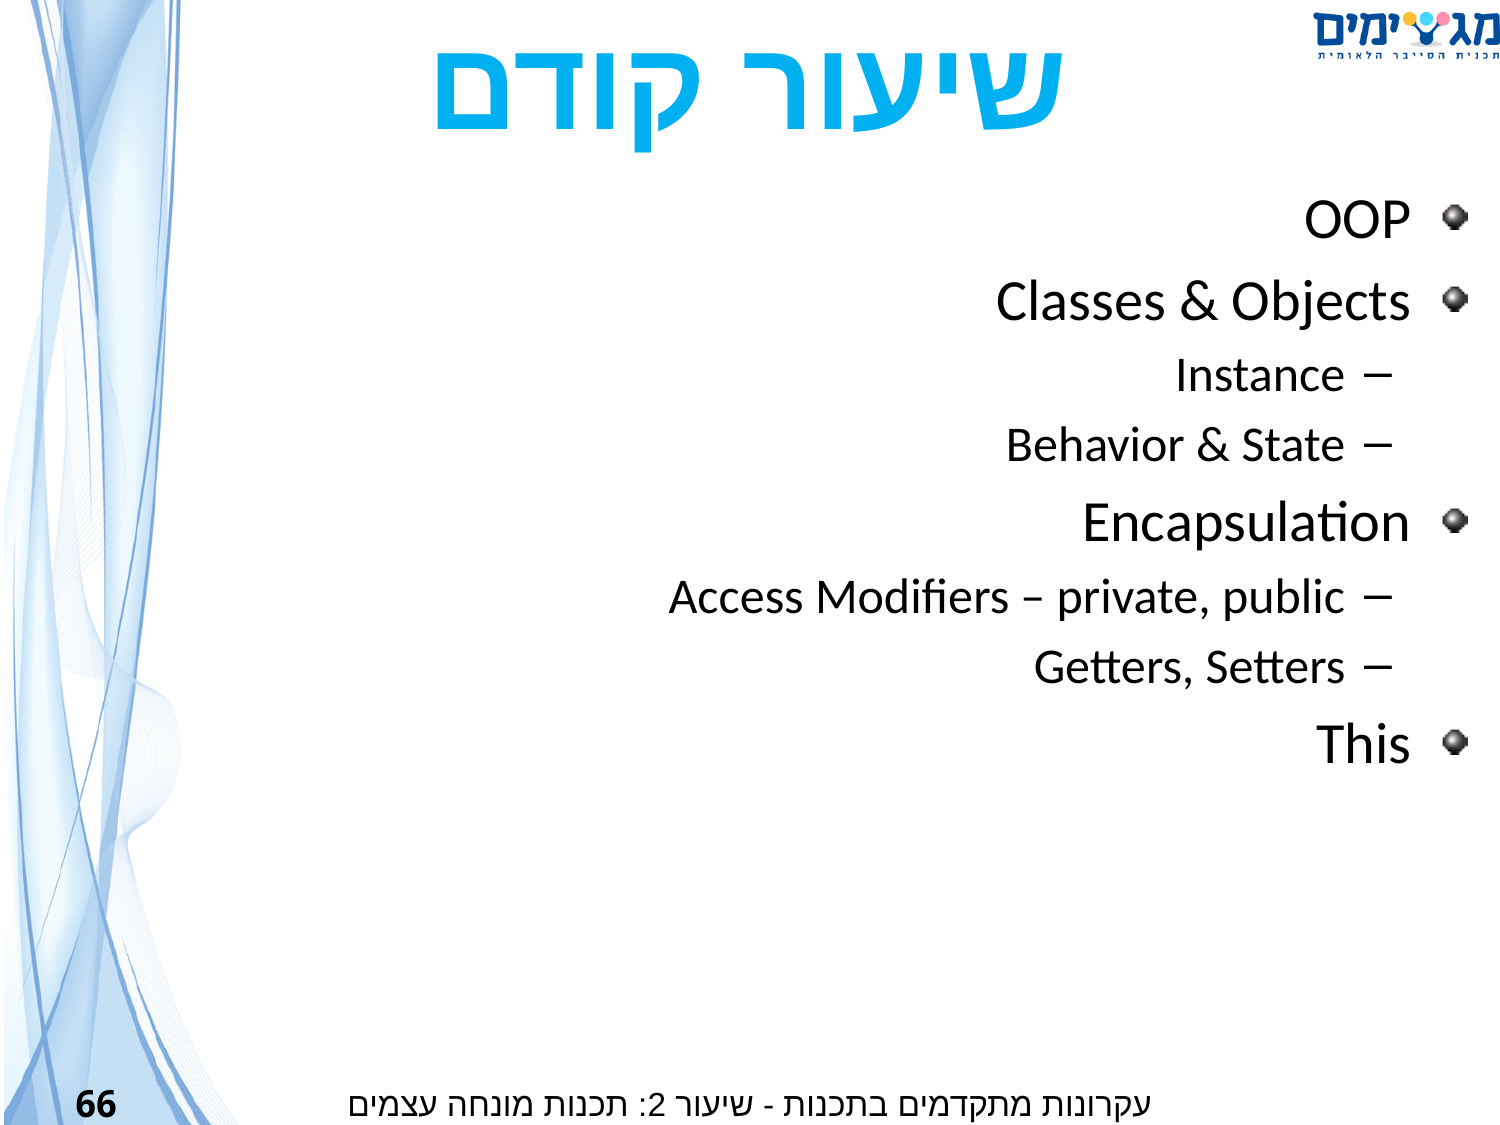

שיעור קודם
OOP
Classes & Objects
Instance
Behavior & State
Encapsulation
Access Modifiers – private, public
Getters, Setters
This